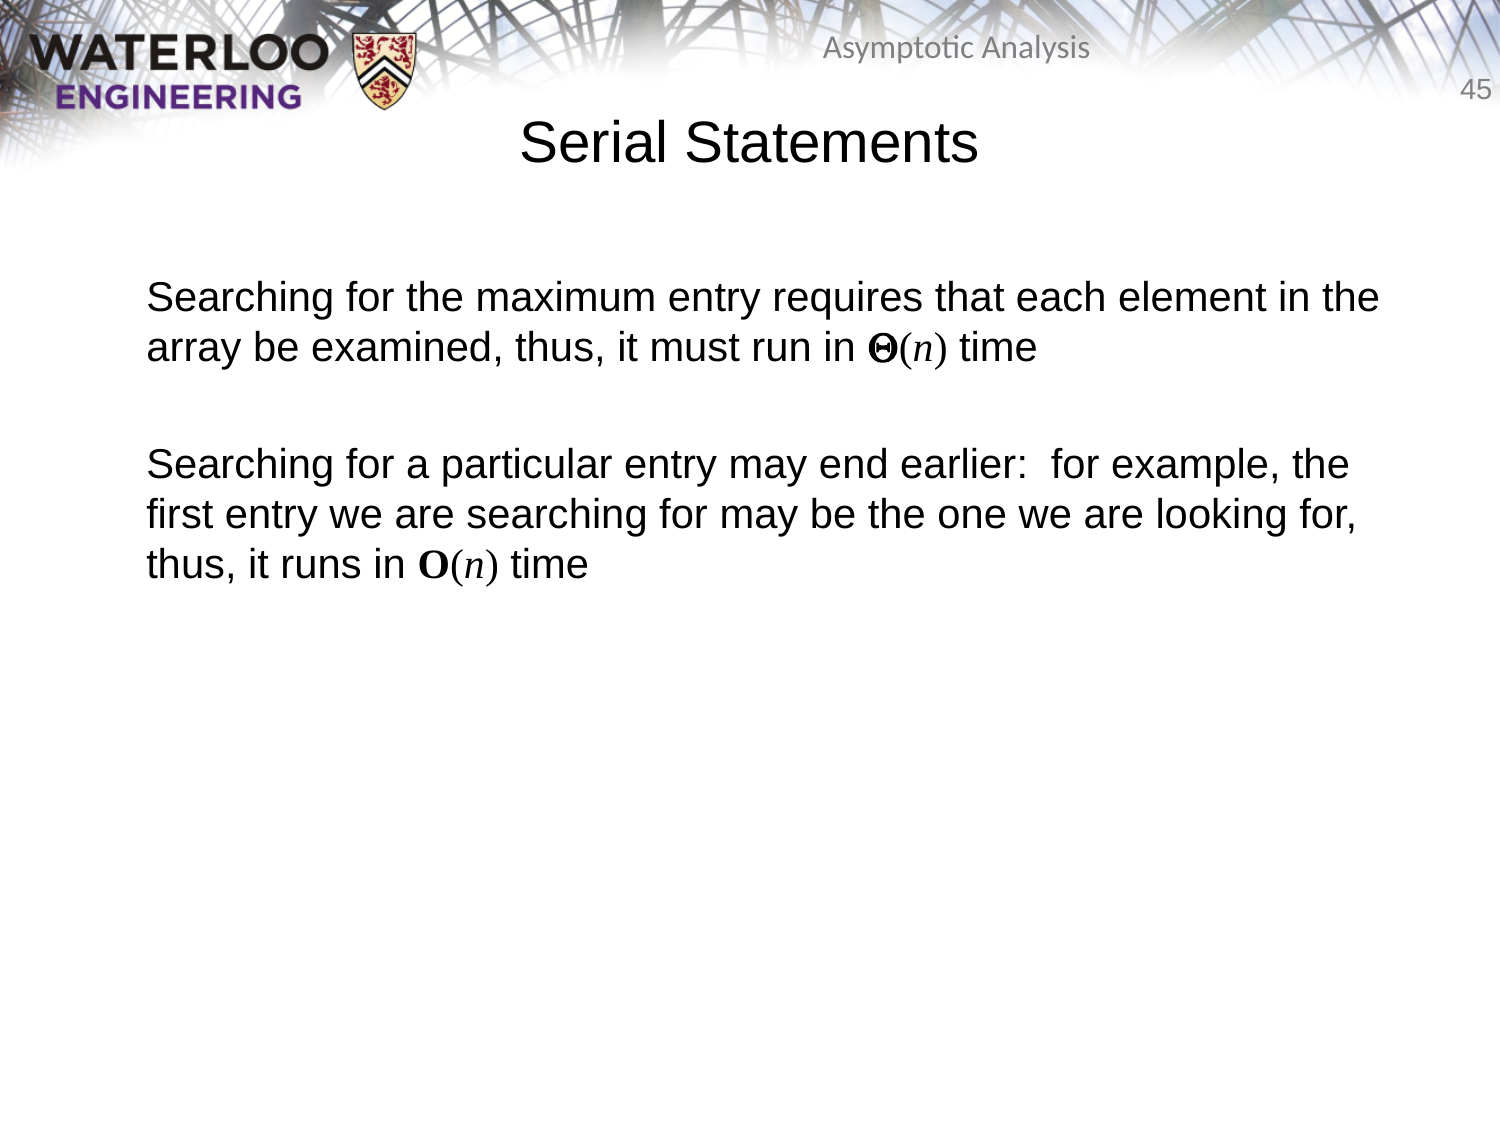

Serial Statements
	Searching for the maximum entry requires that each element in the array be examined, thus, it must run in Θ(n) time

	Searching for a particular entry may end earlier:  for example, the first entry we are searching for may be the one we are looking for, thus, it runs in O(n) time